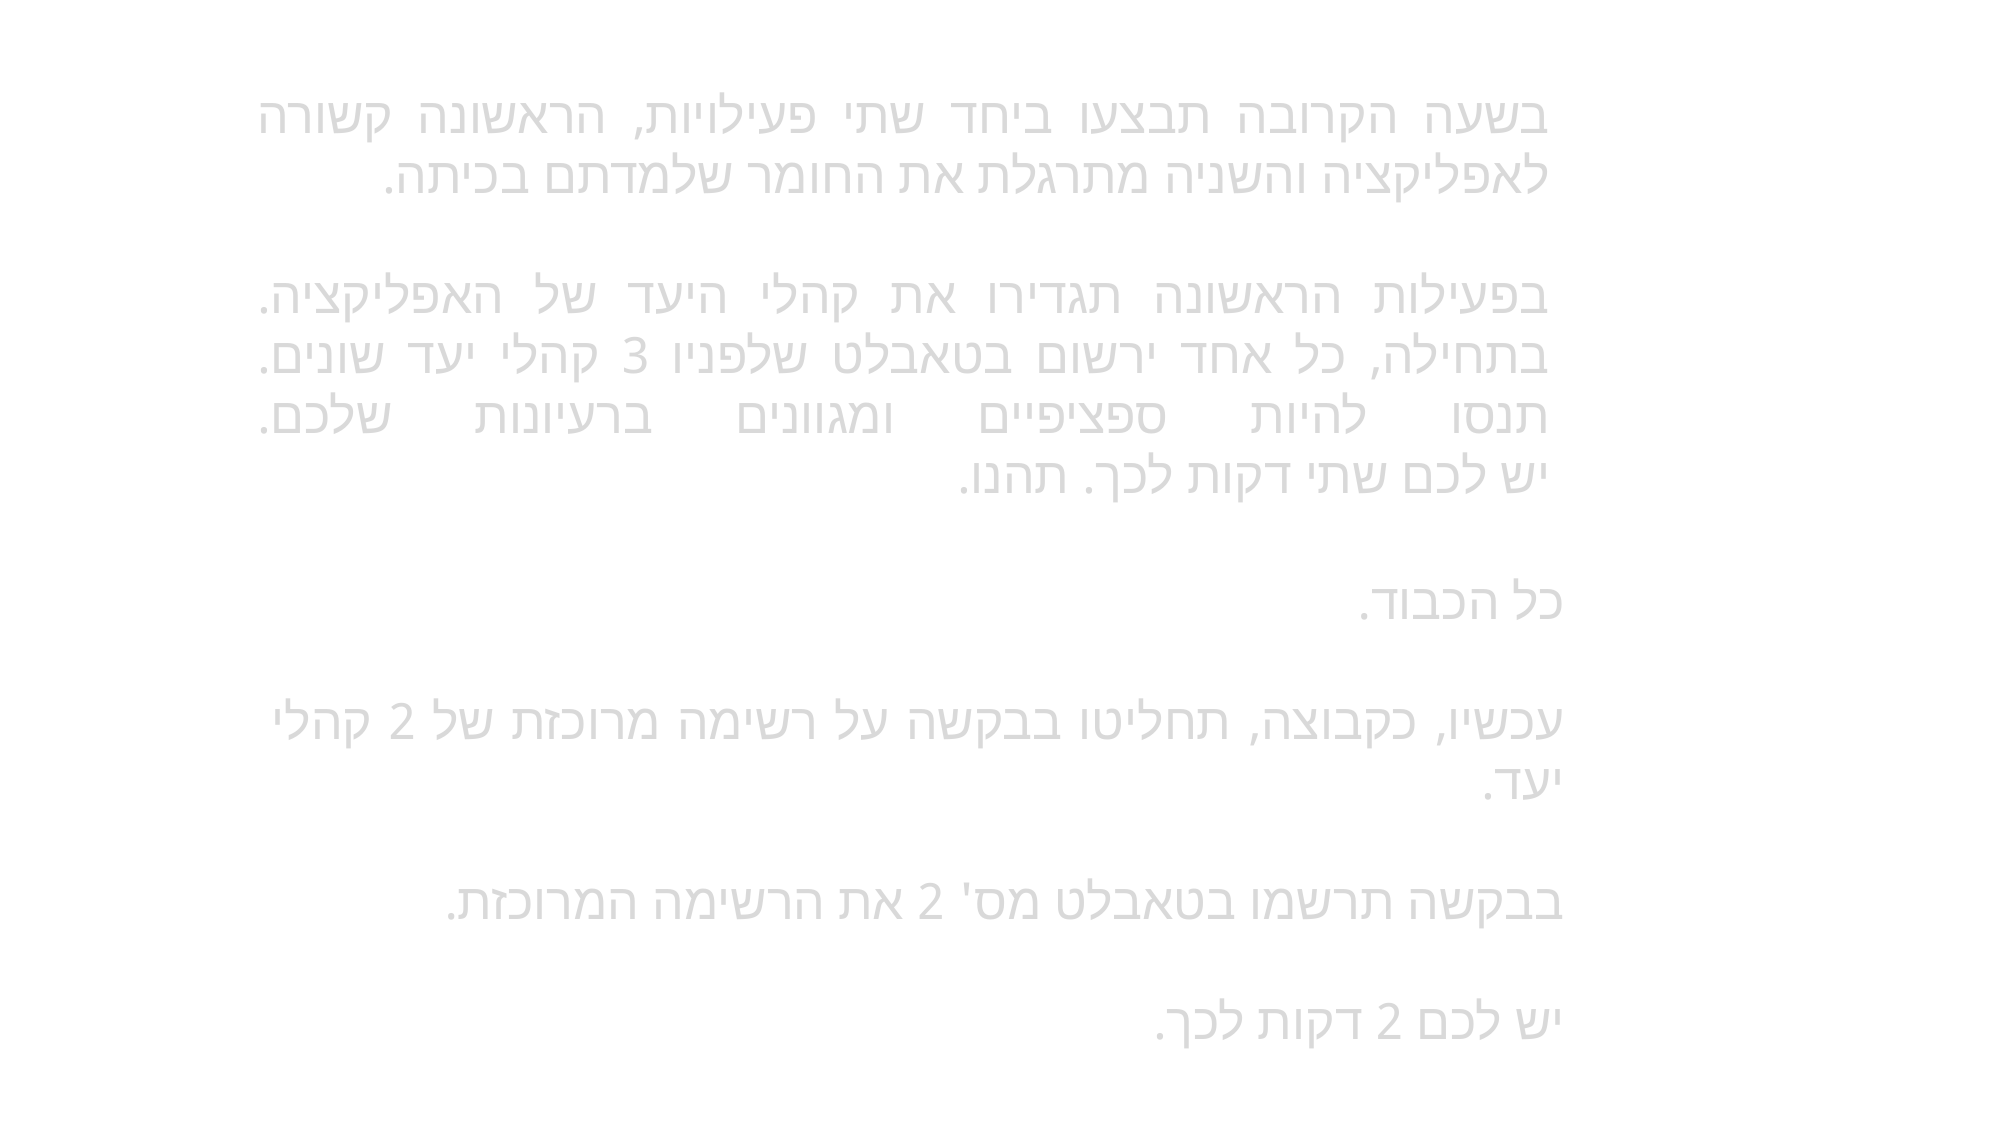

בשעה הקרובה תבצעו ביחד שתי פעילויות, הראשונה קשורה לאפליקציה והשניה מתרגלת את החומר שלמדתם בכיתה.

בפעילות הראשונה תגדירו את קהלי היעד של האפליקציה.
בתחילה, כל אחד ירשום בטאבלט שלפניו 3 קהלי יעד שונים.
תנסו להיות ספציפיים ומגוונים ברעיונות שלכם.
יש לכם שתי דקות לכך. תהנו.
כל הכבוד.

עכשיו, כקבוצה, תחליטו בבקשה על רשימה מרוכזת של 2 קהלי יעד.

בבקשה תרשמו בטאבלט מס' 2 את הרשימה המרוכזת.

יש לכם 2 דקות לכך.